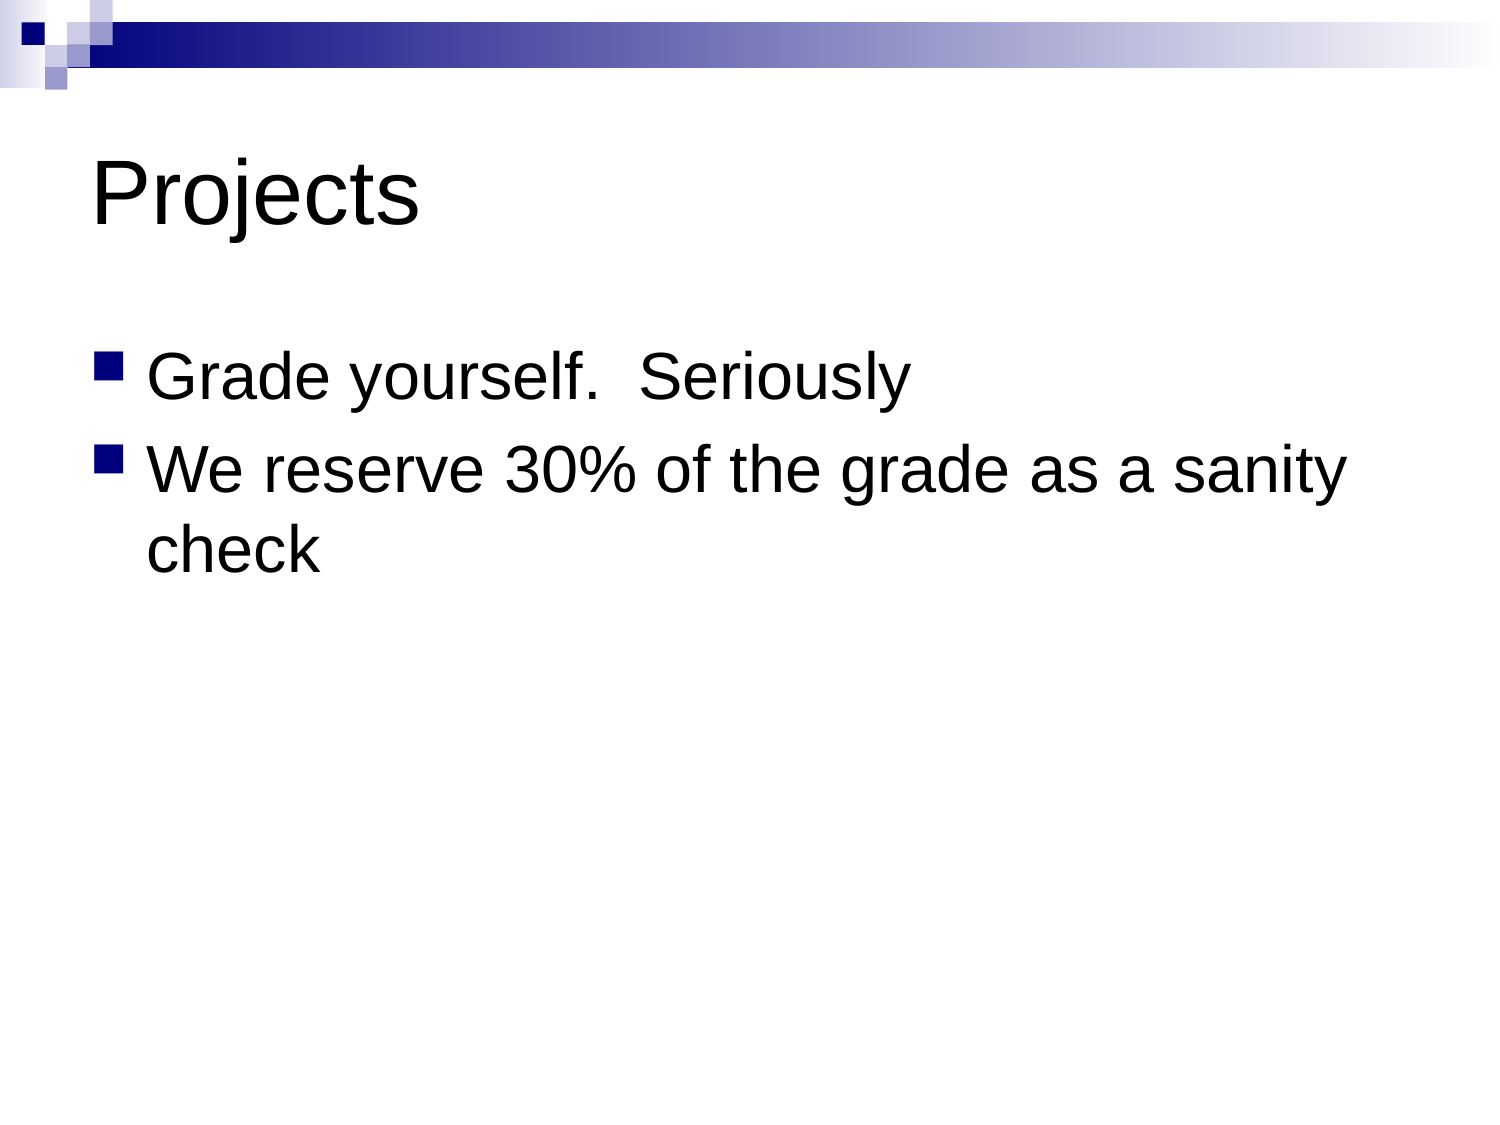

# Projects
Grade yourself.  Seriously
We reserve 30% of the grade as a sanity check